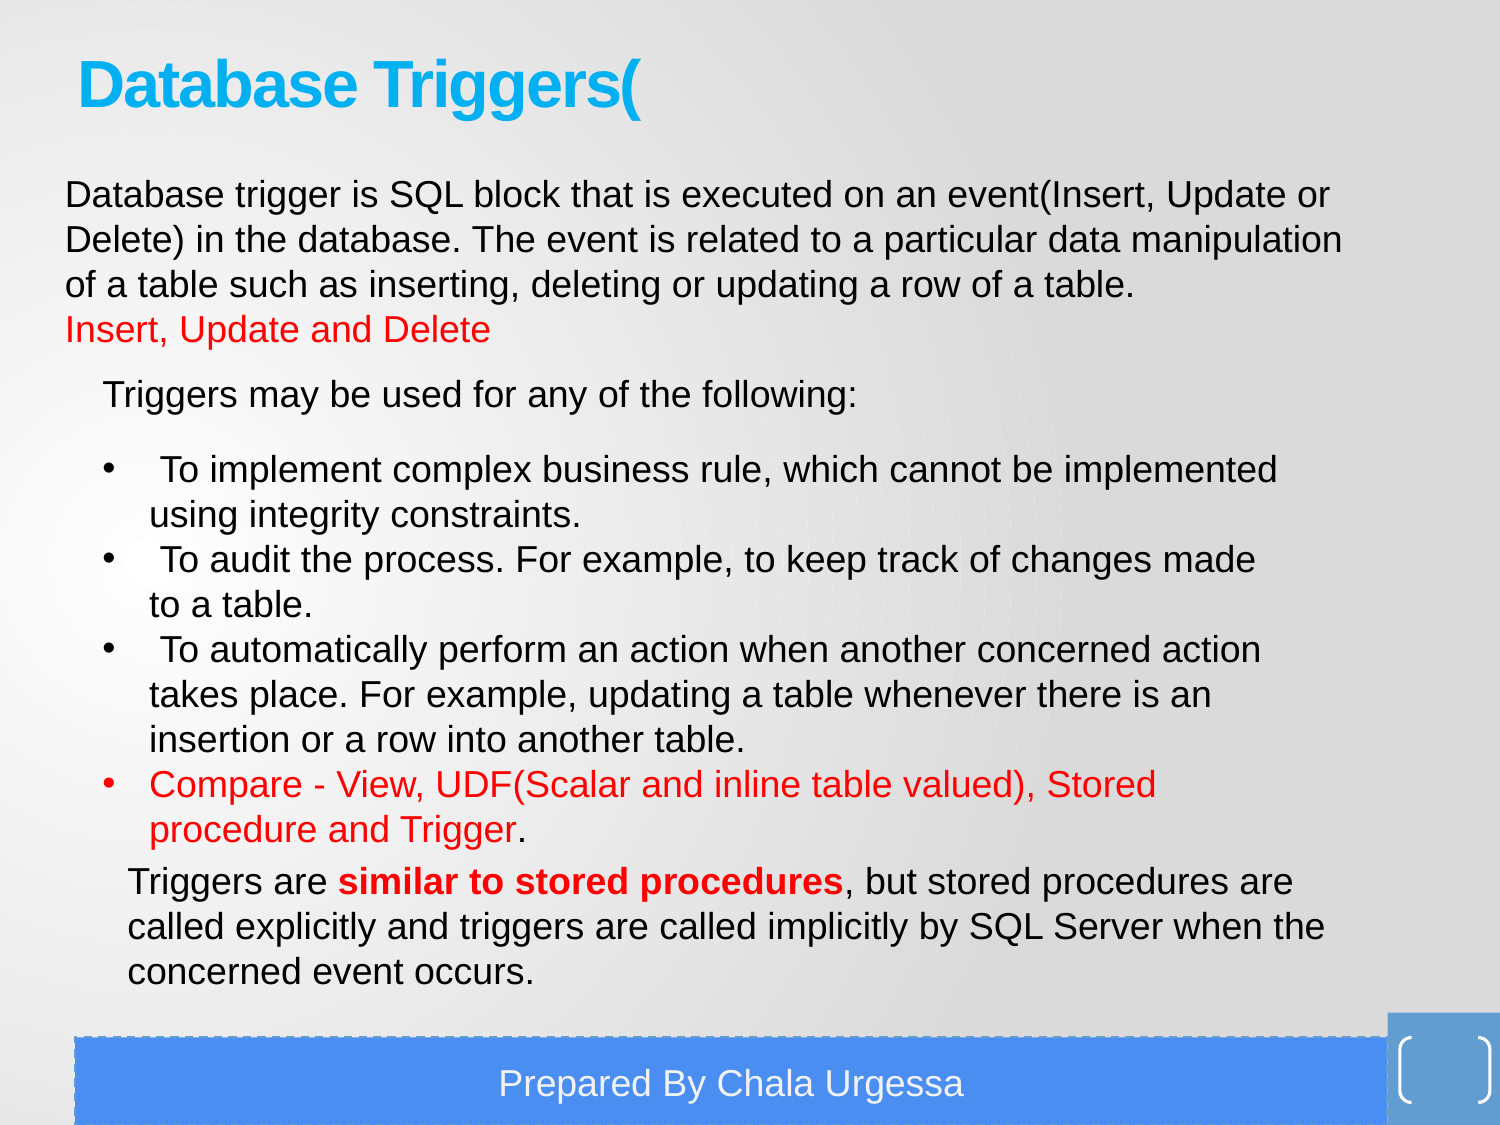

# Database Triggers(
Database trigger is SQL block that is executed on an event(Insert, Update or Delete) in the database. The event is related to a particular data manipulation of a table such as inserting, deleting or updating a row of a table.
Insert, Update and Delete
Triggers may be used for any of the following:
 To implement complex business rule, which cannot be implemented using integrity constraints.
 To audit the process. For example, to keep track of changes made to a table.
 To automatically perform an action when another concerned action takes place. For example, updating a table whenever there is an insertion or a row into another table.
Compare - View, UDF(Scalar and inline table valued), Stored procedure and Trigger.
Triggers are similar to stored procedures, but stored procedures are called explicitly and triggers are called implicitly by SQL Server when the concerned event occurs.
89